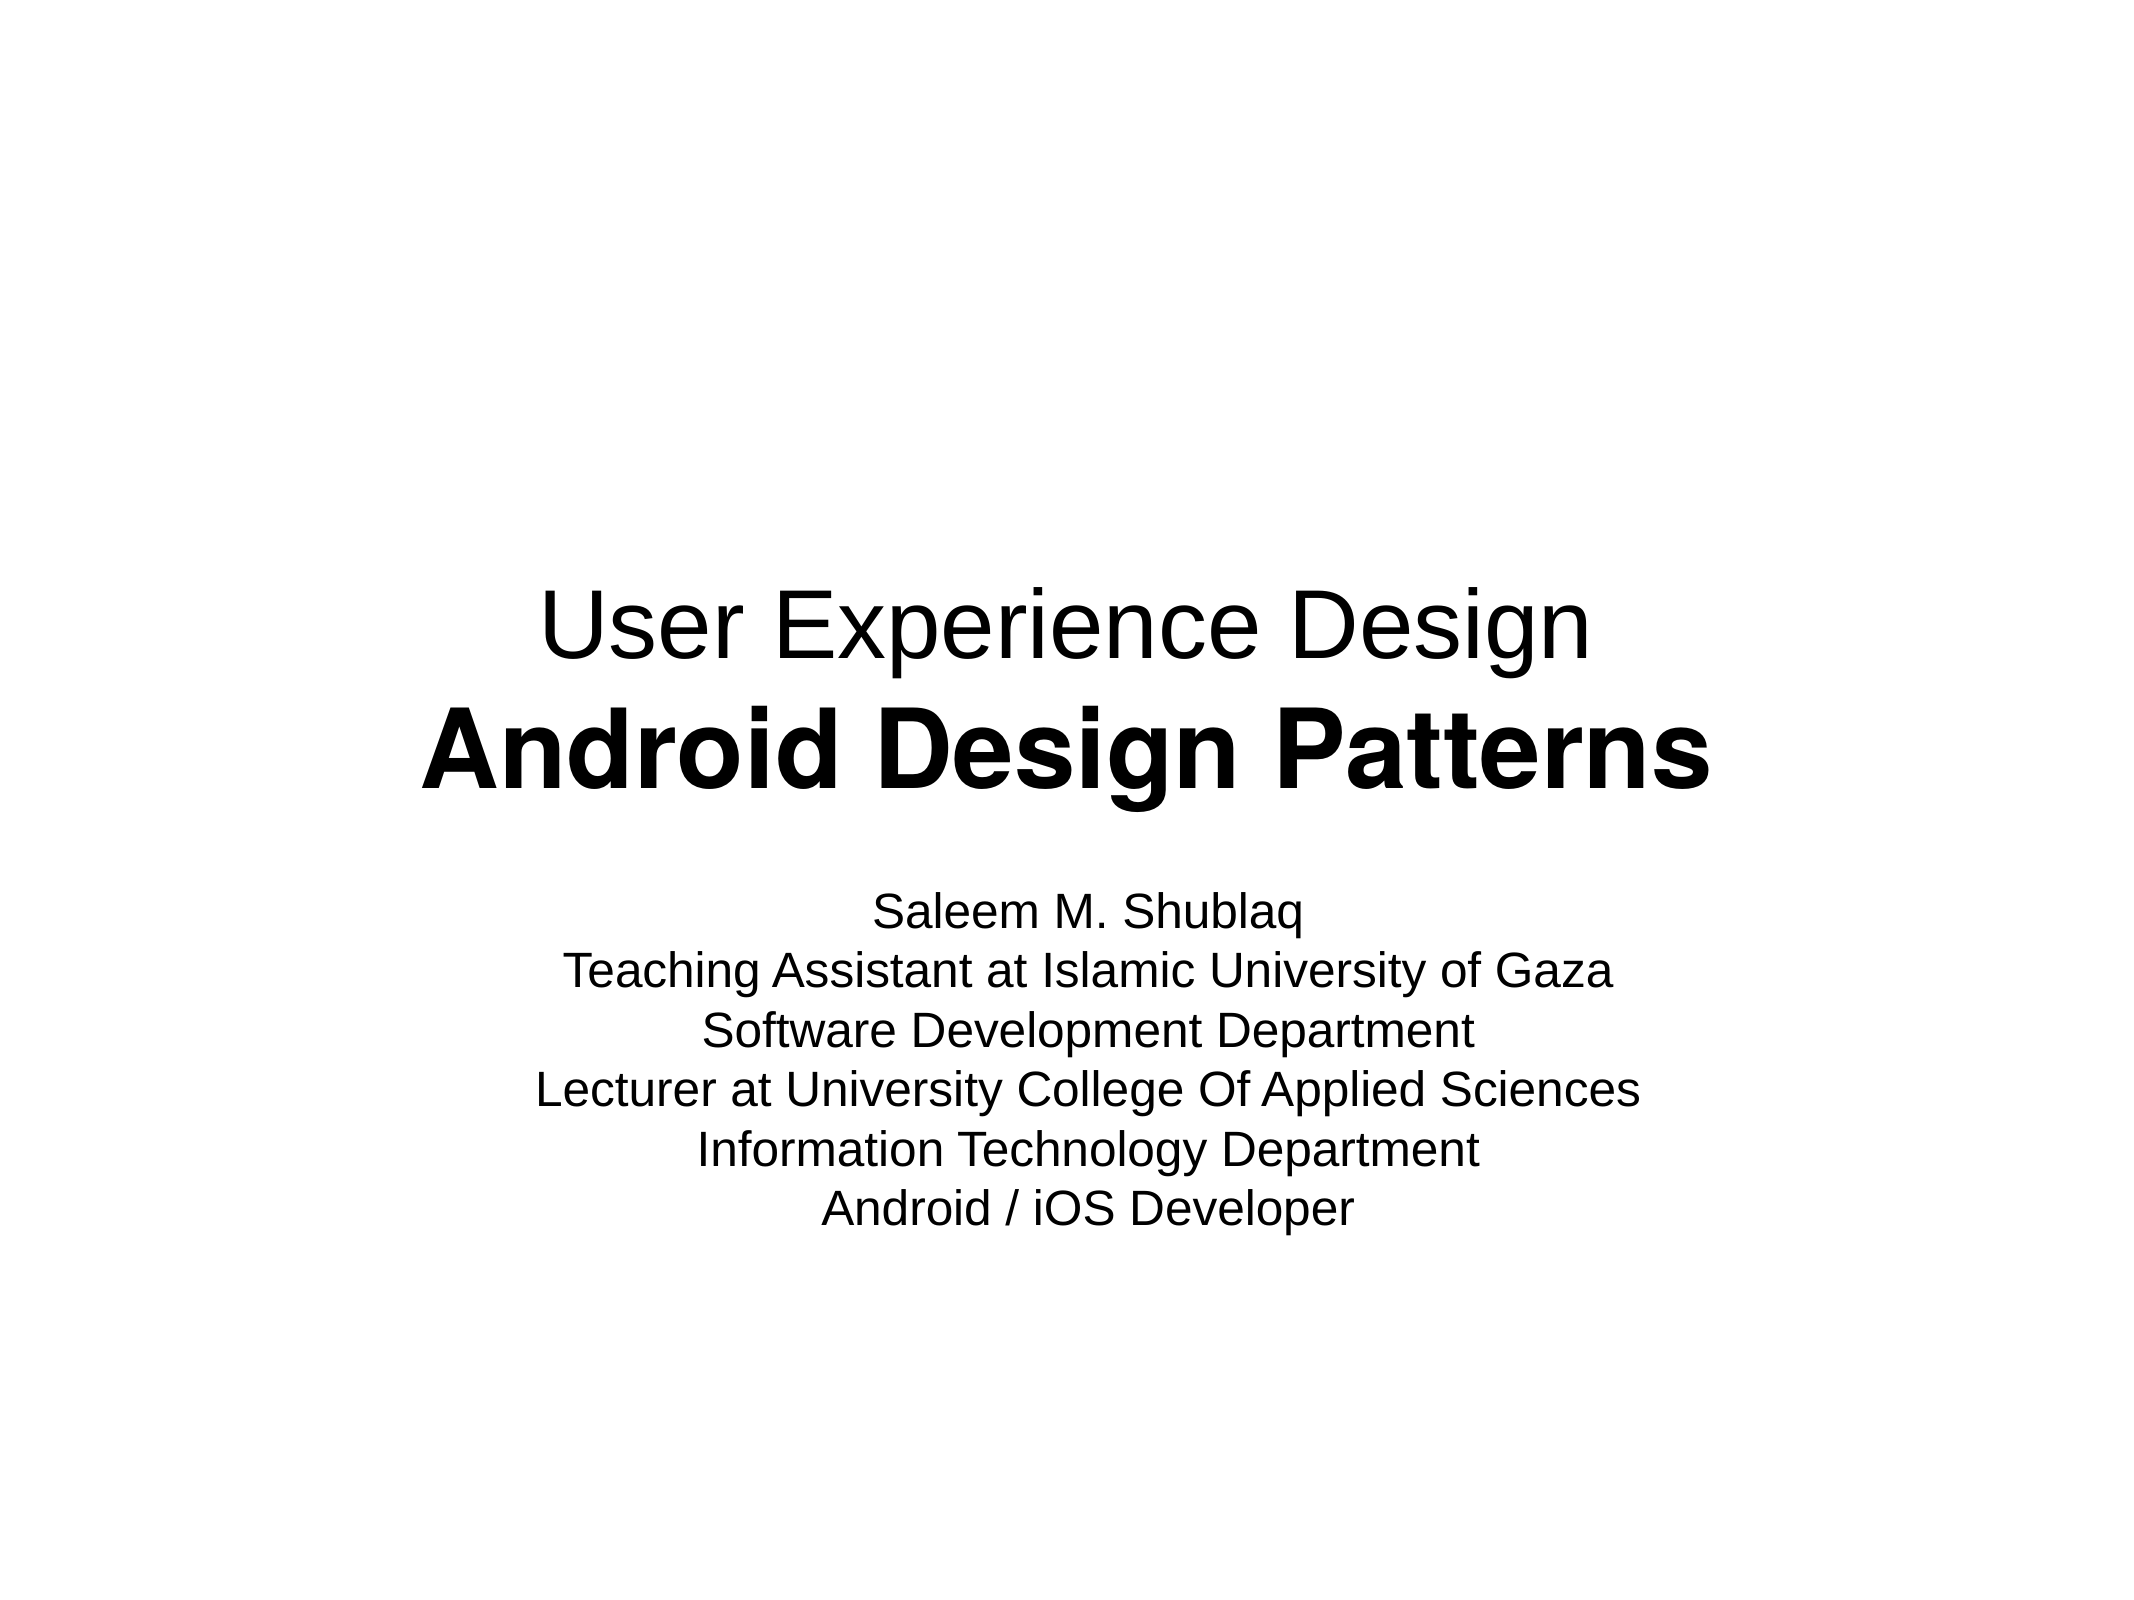

# User Experience Design
Android Design Patterns
Saleem M. Shublaq
Teaching Assistant at Islamic University of Gaza
Software Development Department
Lecturer at University College Of Applied Sciences
Information Technology Department
Android / iOS Developer